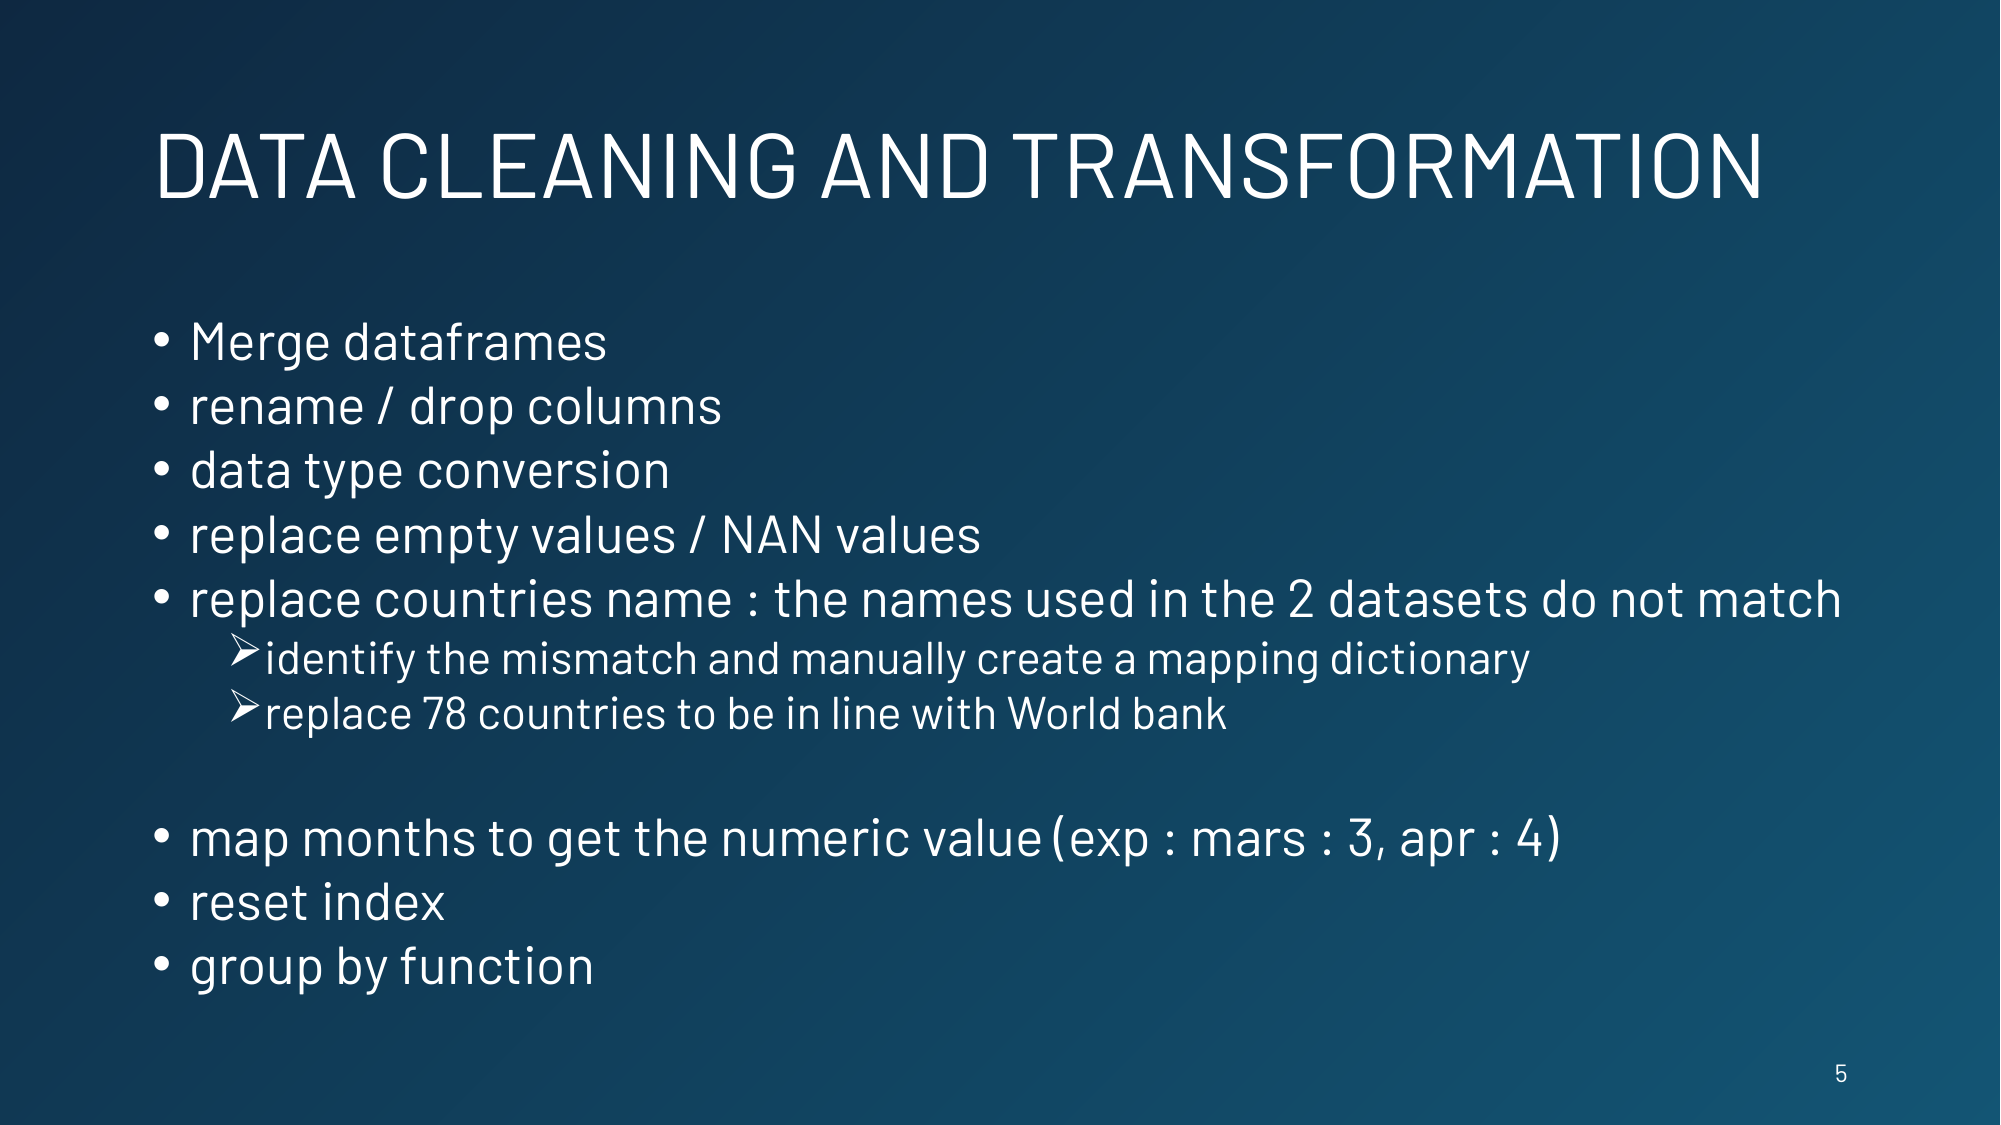

# DATA CLEANING AND TRANSFORMATION
Merge dataframes
rename / drop columns
data type conversion
replace empty values / NAN values
replace countries name : the names used in the 2 datasets do not match
identify the mismatch and manually create a mapping dictionary
replace 78 countries to be in line with World bank

map months to get the numeric value (exp : mars : 3, apr : 4)
reset index
group by function
5